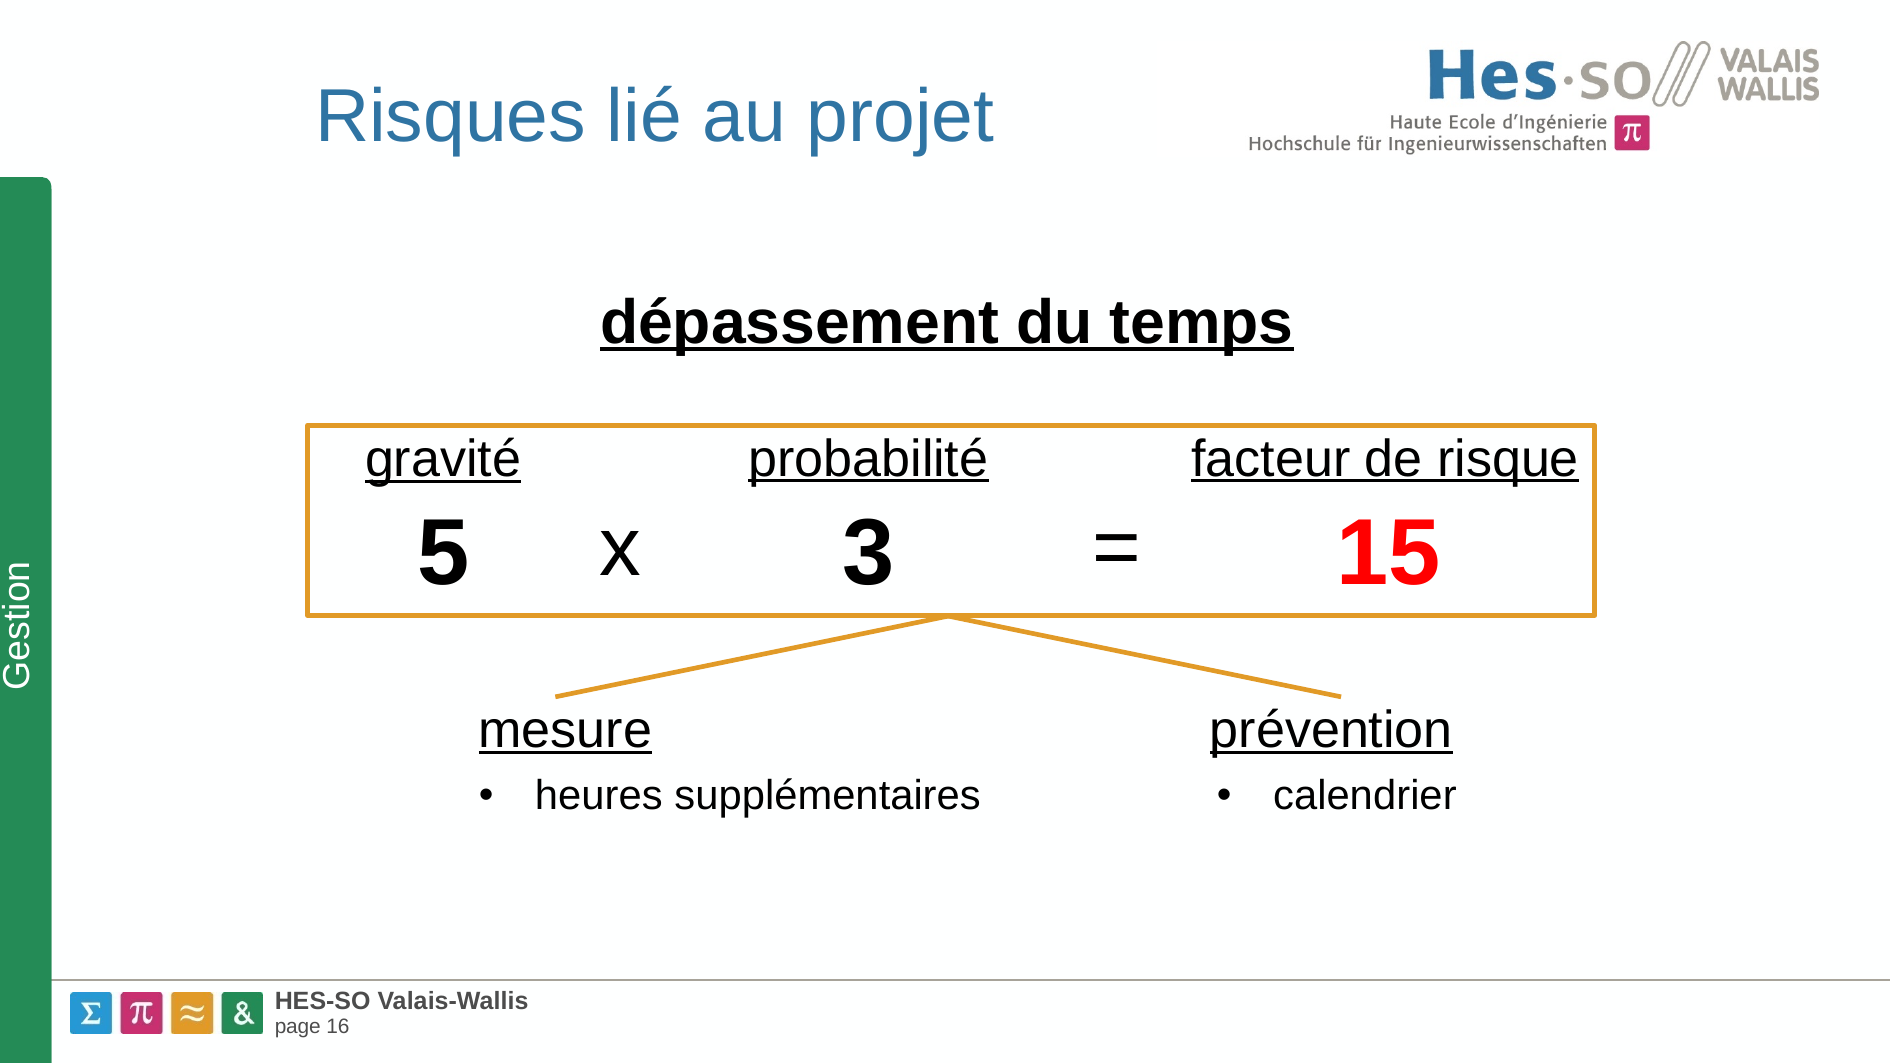

Risques lié au projet

Gestion
dépassement du temps

probabilité
facteur de risque
gravité
5
x
3
=
15
mesure
prévention
heures supplémentaires
calendrier